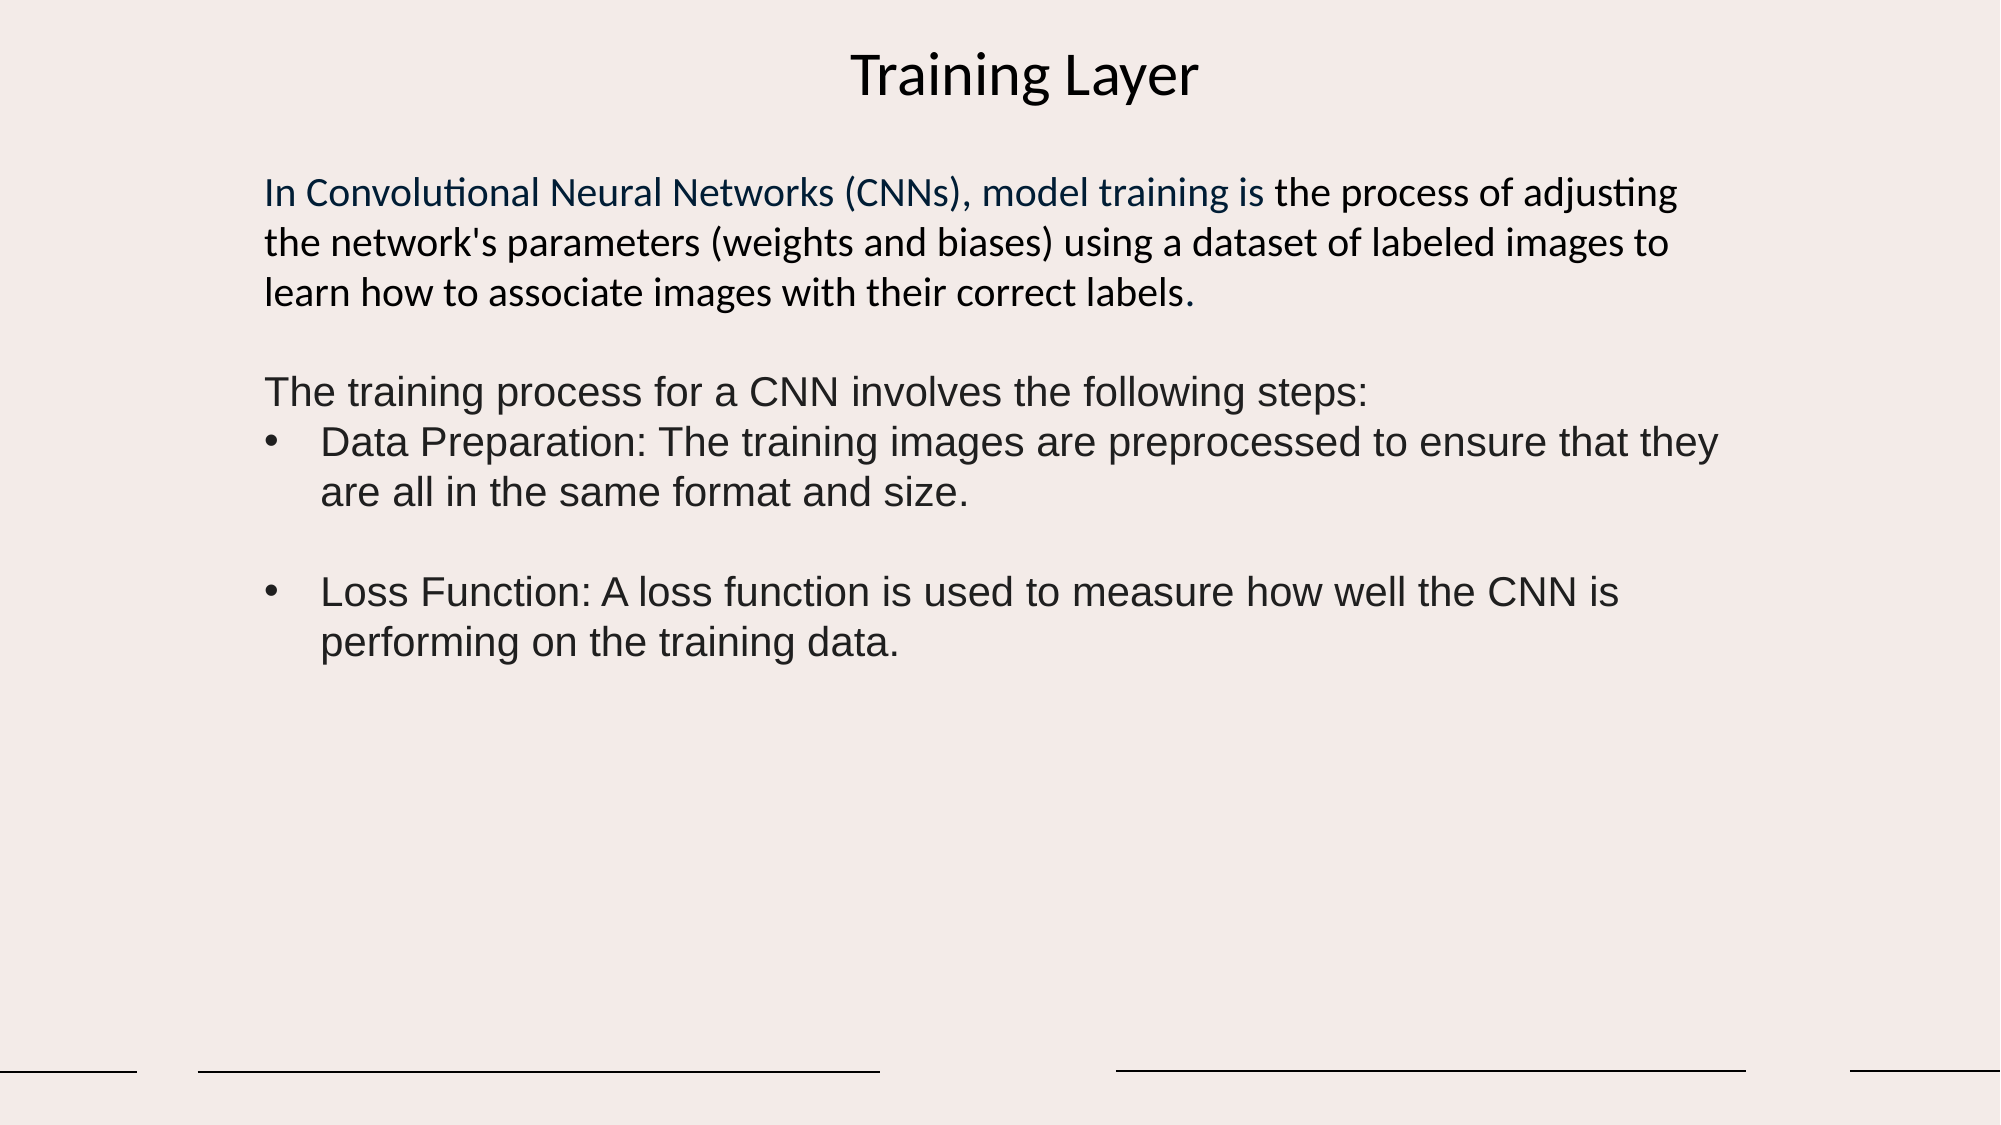

Training Layer
In Convolutional Neural Networks (CNNs), model training is the process of adjusting the network's parameters (weights and biases) using a dataset of labeled images to learn how to associate images with their correct labels.

The training process for a CNN involves the following steps:
Data Preparation: The training images are preprocessed to ensure that they are all in the same format and size.

Loss Function: A loss function is used to measure how well the CNN is performing on the training data.